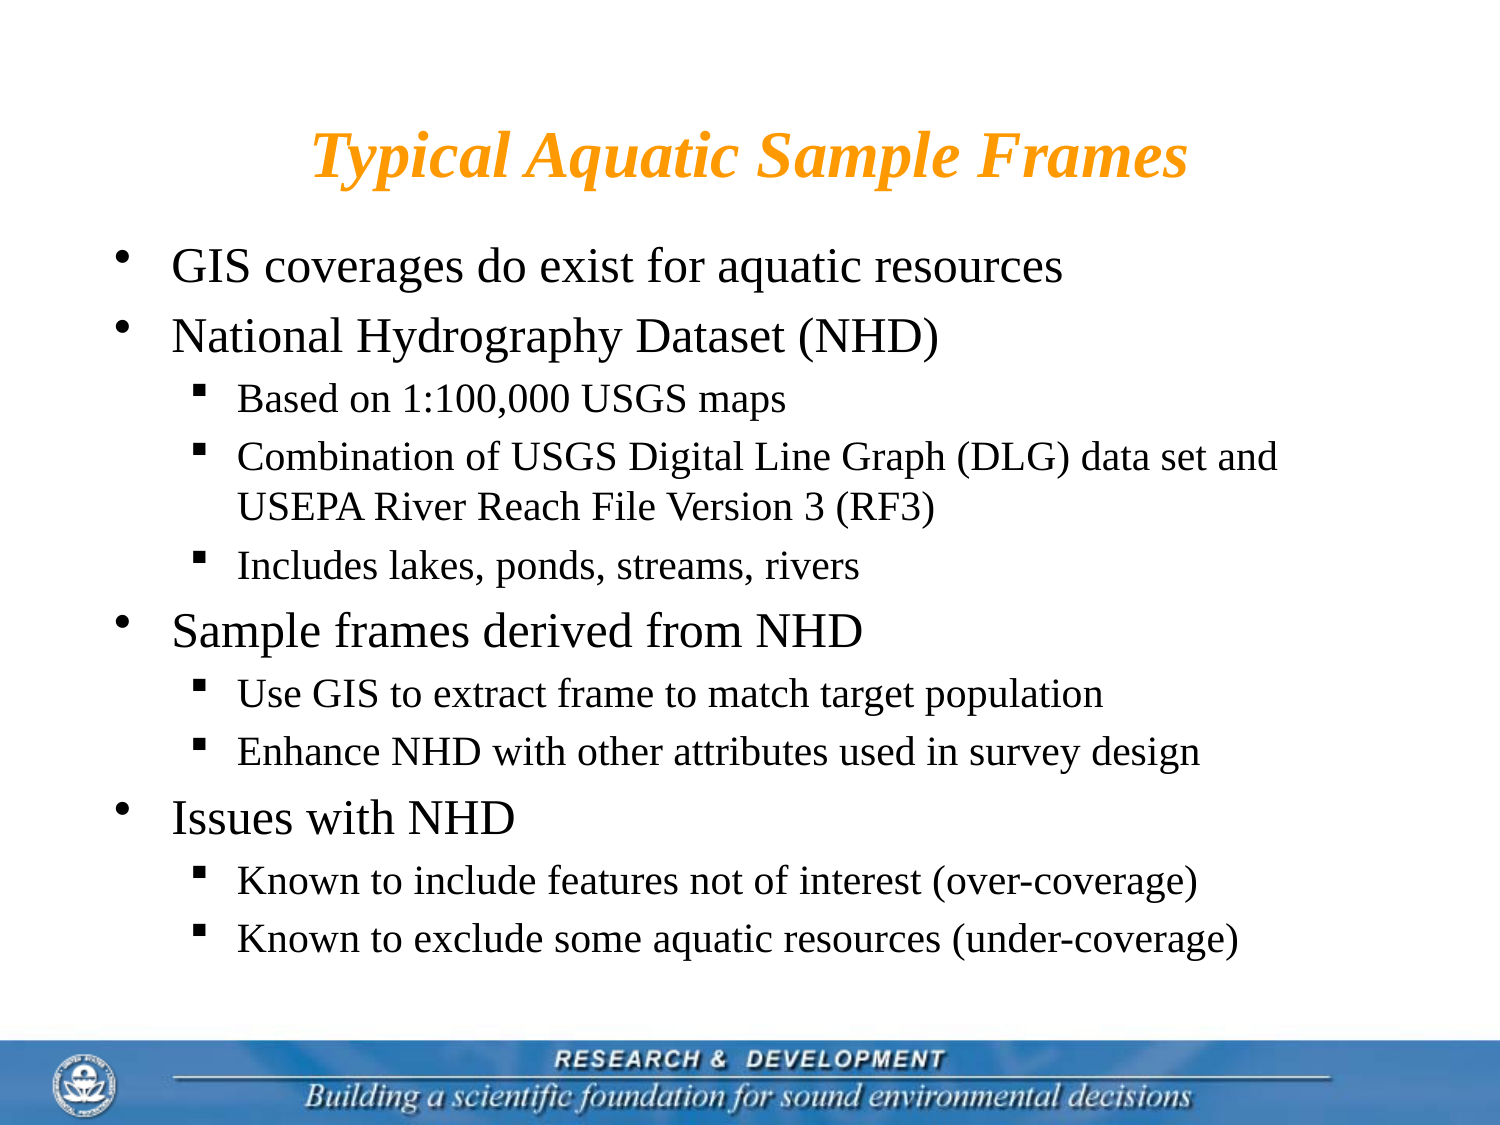

# Typical Aquatic Sample Frames
GIS coverages do exist for aquatic resources
National Hydrography Dataset (NHD)
Based on 1:100,000 USGS maps
Combination of USGS Digital Line Graph (DLG) data set and USEPA River Reach File Version 3 (RF3)
Includes lakes, ponds, streams, rivers
Sample frames derived from NHD
Use GIS to extract frame to match target population
Enhance NHD with other attributes used in survey design
Issues with NHD
Known to include features not of interest (over-coverage)
Known to exclude some aquatic resources (under-coverage)